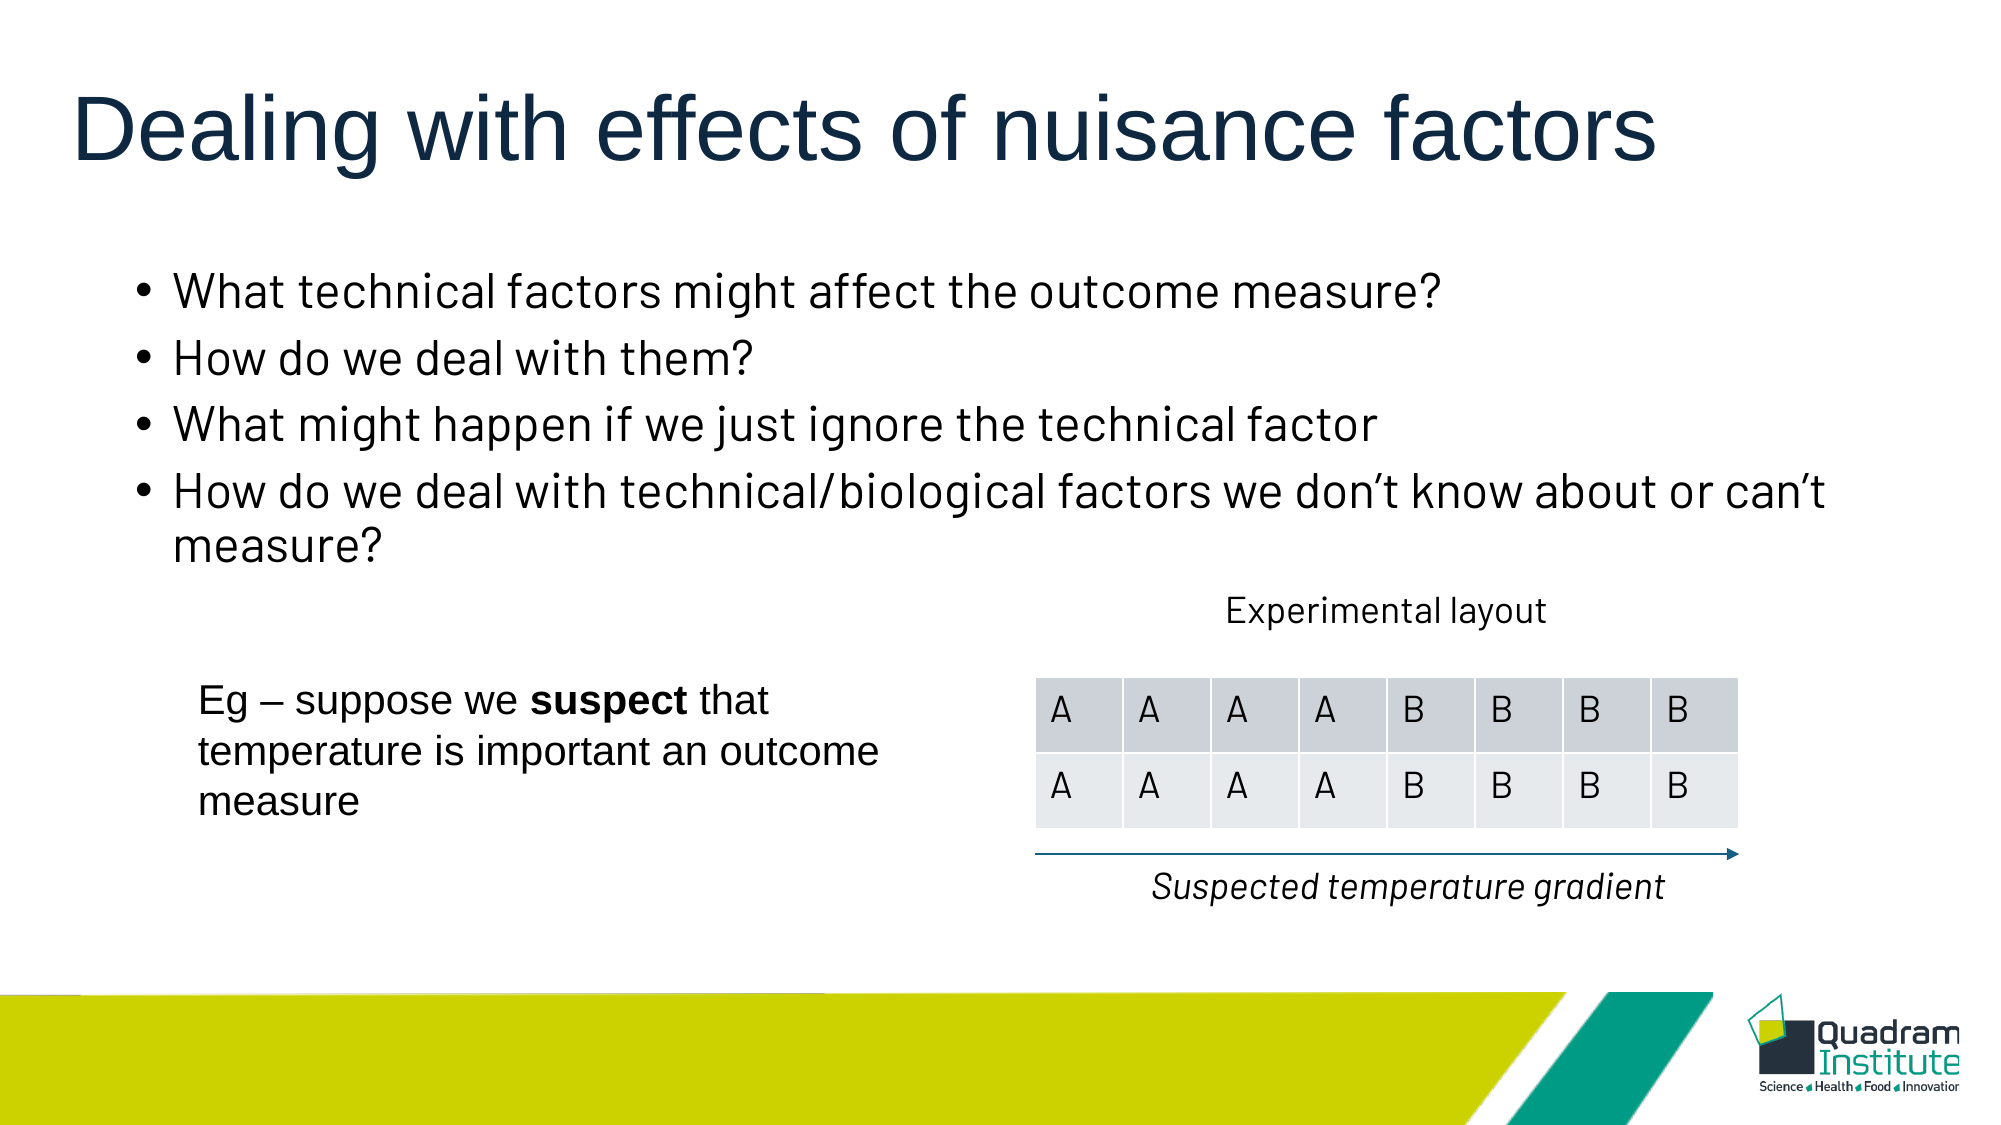

# Dealing with effects of nuisance factors
What technical factors might affect the outcome measure?
How do we deal with them?
What might happen if we just ignore the technical factor
How do we deal with technical/biological factors we don’t know about or can’t measure?

Experimental layout
Eg – suppose we suspect that temperature is important an outcome measure

| A | A | A | A | B | B | B | B |
| --- | --- | --- | --- | --- | --- | --- | --- |
| A | A | A | A | B | B | B | B |
Suspected temperature gradient